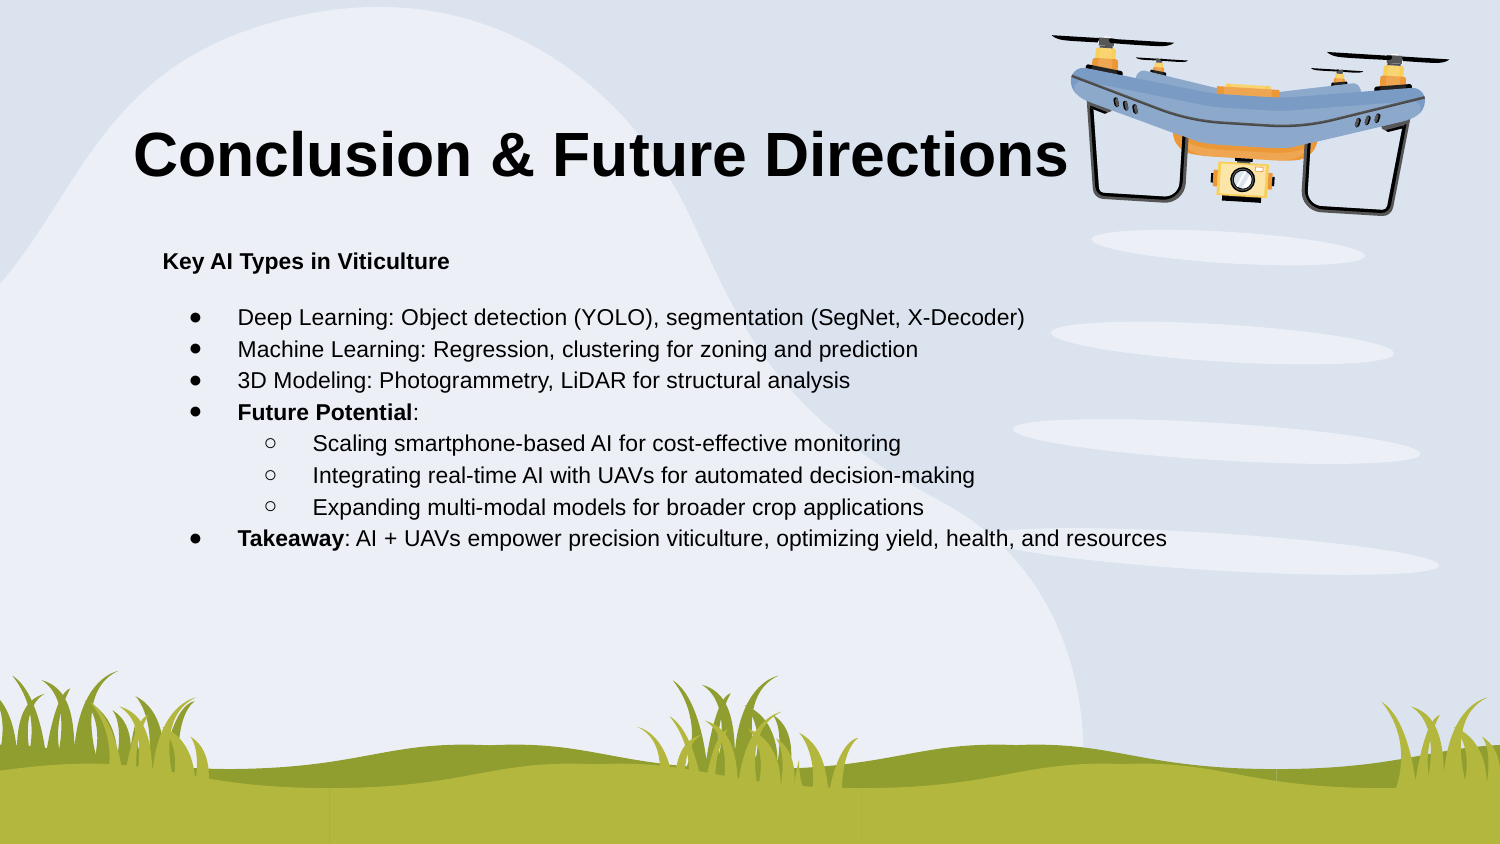

# Conclusion & Future Directions
Key AI Types in Viticulture
Deep Learning: Object detection (YOLO), segmentation (SegNet, X-Decoder)
Machine Learning: Regression, clustering for zoning and prediction
3D Modeling: Photogrammetry, LiDAR for structural analysis
Future Potential:
Scaling smartphone-based AI for cost-effective monitoring
Integrating real-time AI with UAVs for automated decision-making
Expanding multi-modal models for broader crop applications
Takeaway: AI + UAVs empower precision viticulture, optimizing yield, health, and resources